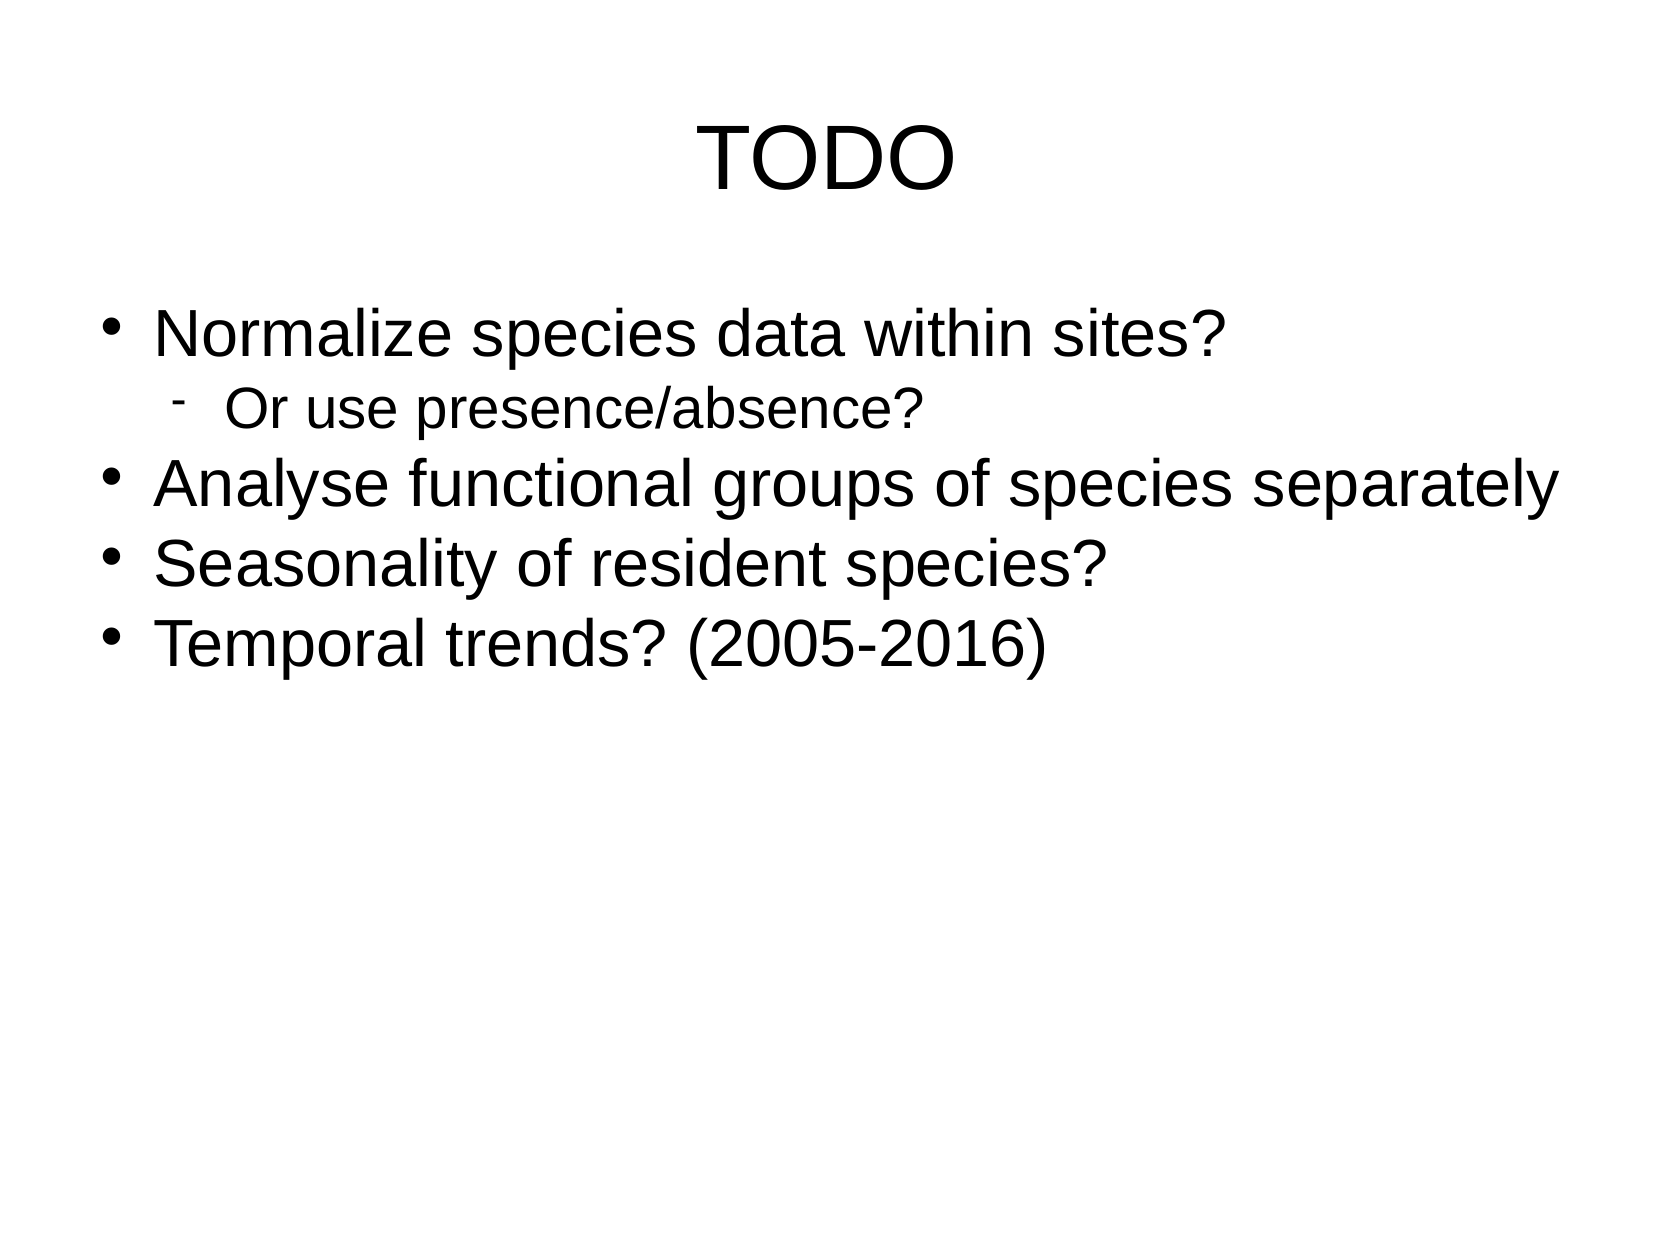

TODO
Normalize species data within sites?
Or use presence/absence?
Analyse functional groups of species separately
Seasonality of resident species?
Temporal trends? (2005-2016)